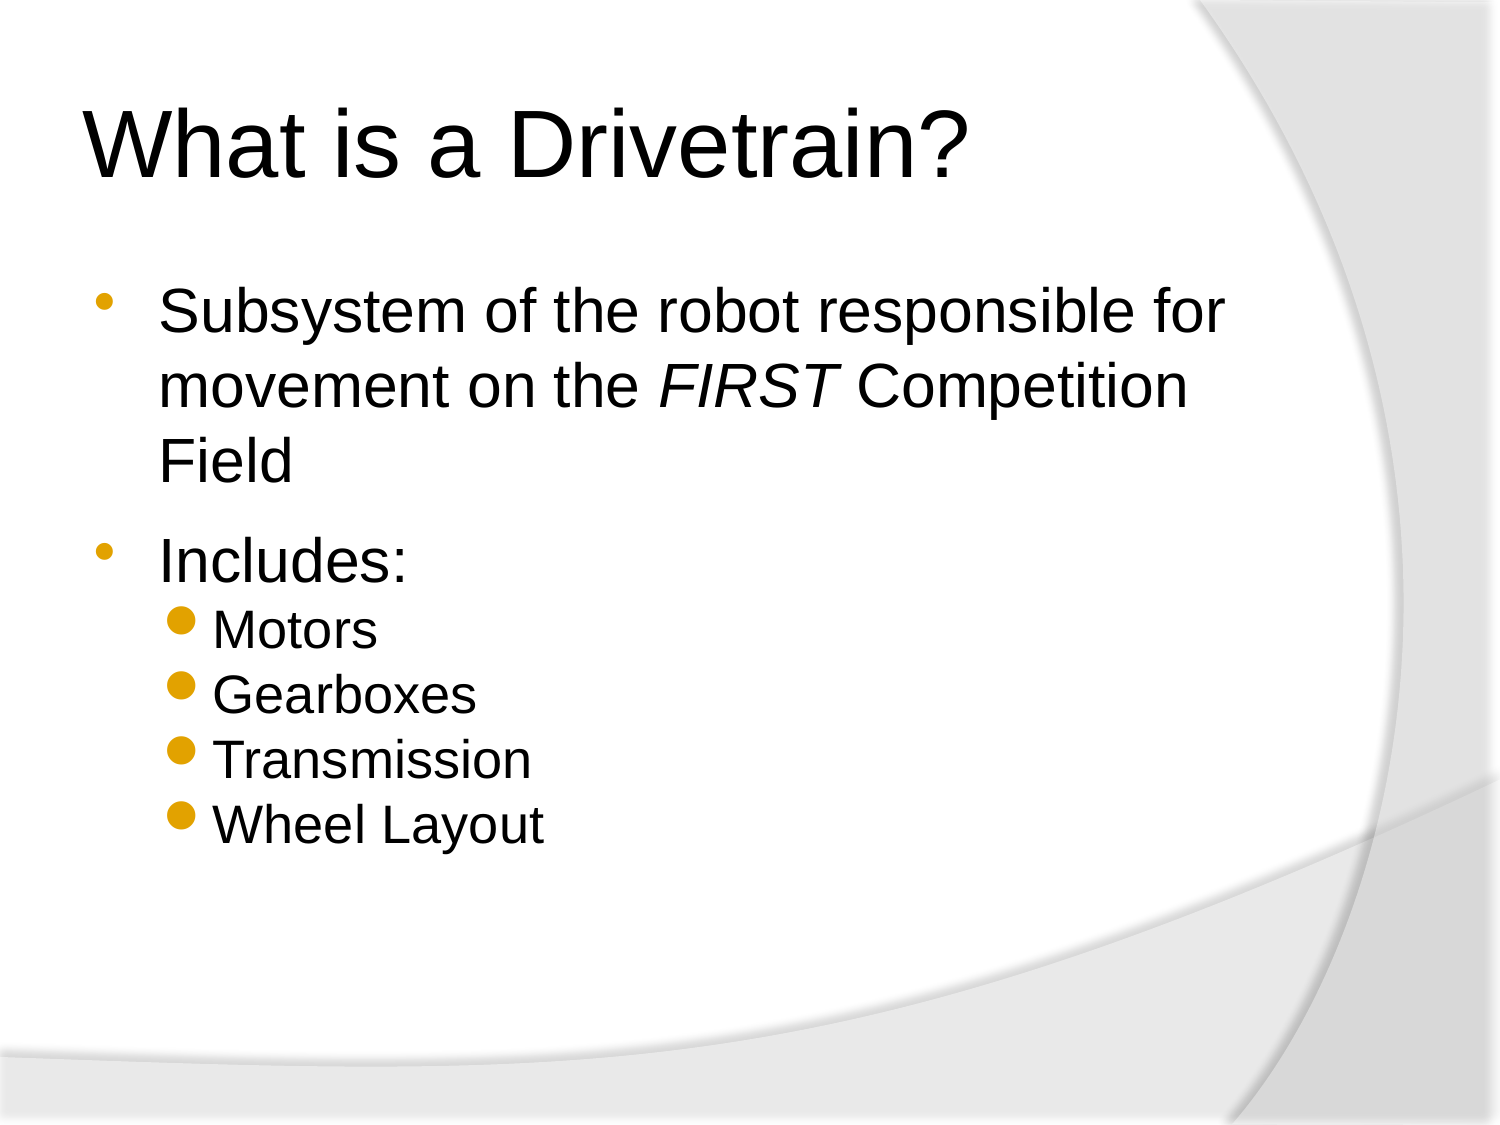

# What is a Drivetrain?
Subsystem of the robot responsible for movement on the FIRST Competition Field
Includes:
Motors
Gearboxes
Transmission
Wheel Layout